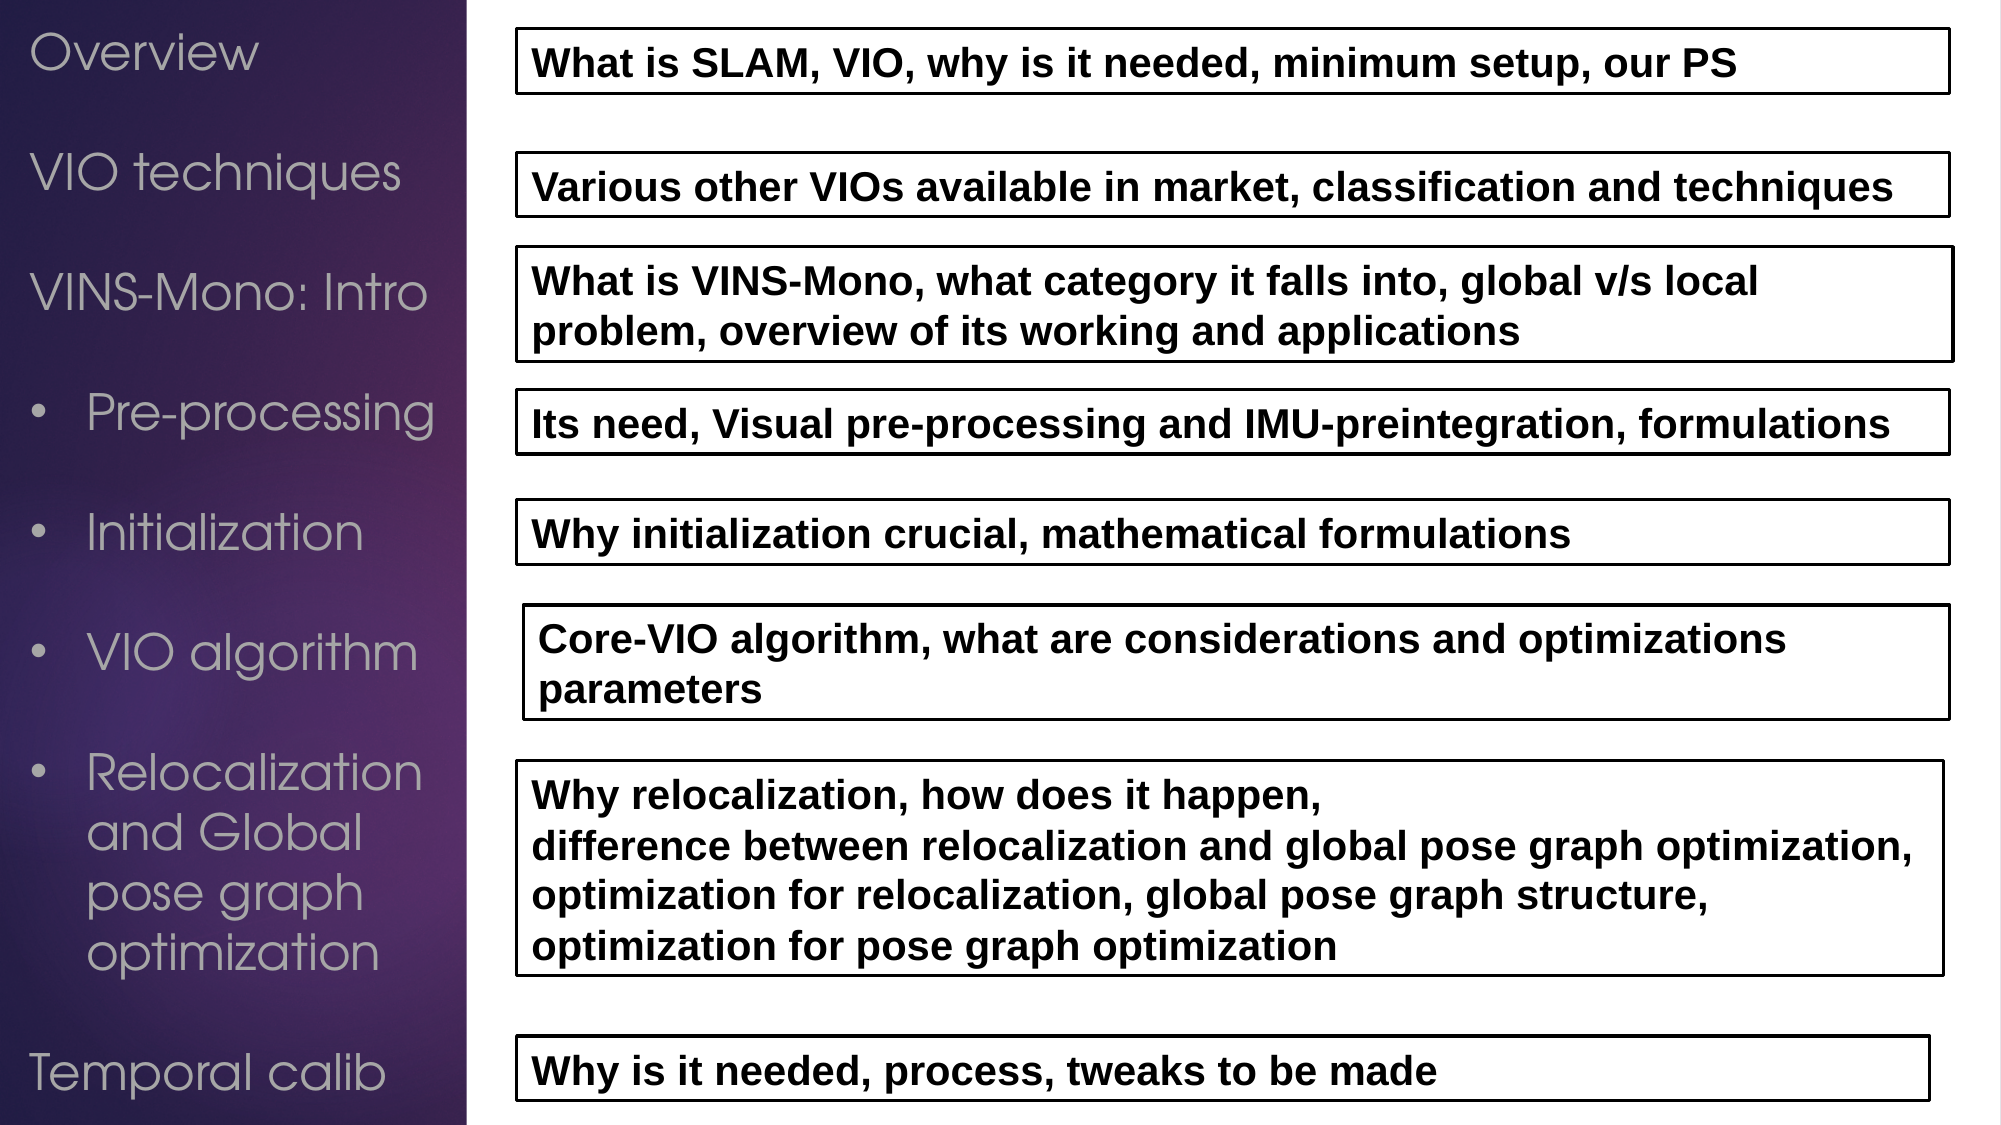

Overview

VIO techniques

VINS-Mono: Intro
Pre-processing
Initialization
VIO algorithm
Relocalization and Global pose graph optimization

Temporal calib
What is SLAM, VIO, why is it needed, minimum setup, our PS
Various other VIOs available in market, classification and techniques
What is VINS-Mono, what category it falls into, global v/s local problem, overview of its working and applications
Its need, Visual pre-processing and IMU-preintegration, formulations
Why initialization crucial, mathematical formulations
Core-VIO algorithm, what are considerations and optimizations parameters
Why relocalization, how does it happen,
difference between relocalization and global pose graph optimization, optimization for relocalization, global pose graph structure, optimization for pose graph optimization
Why is it needed, process, tweaks to be made